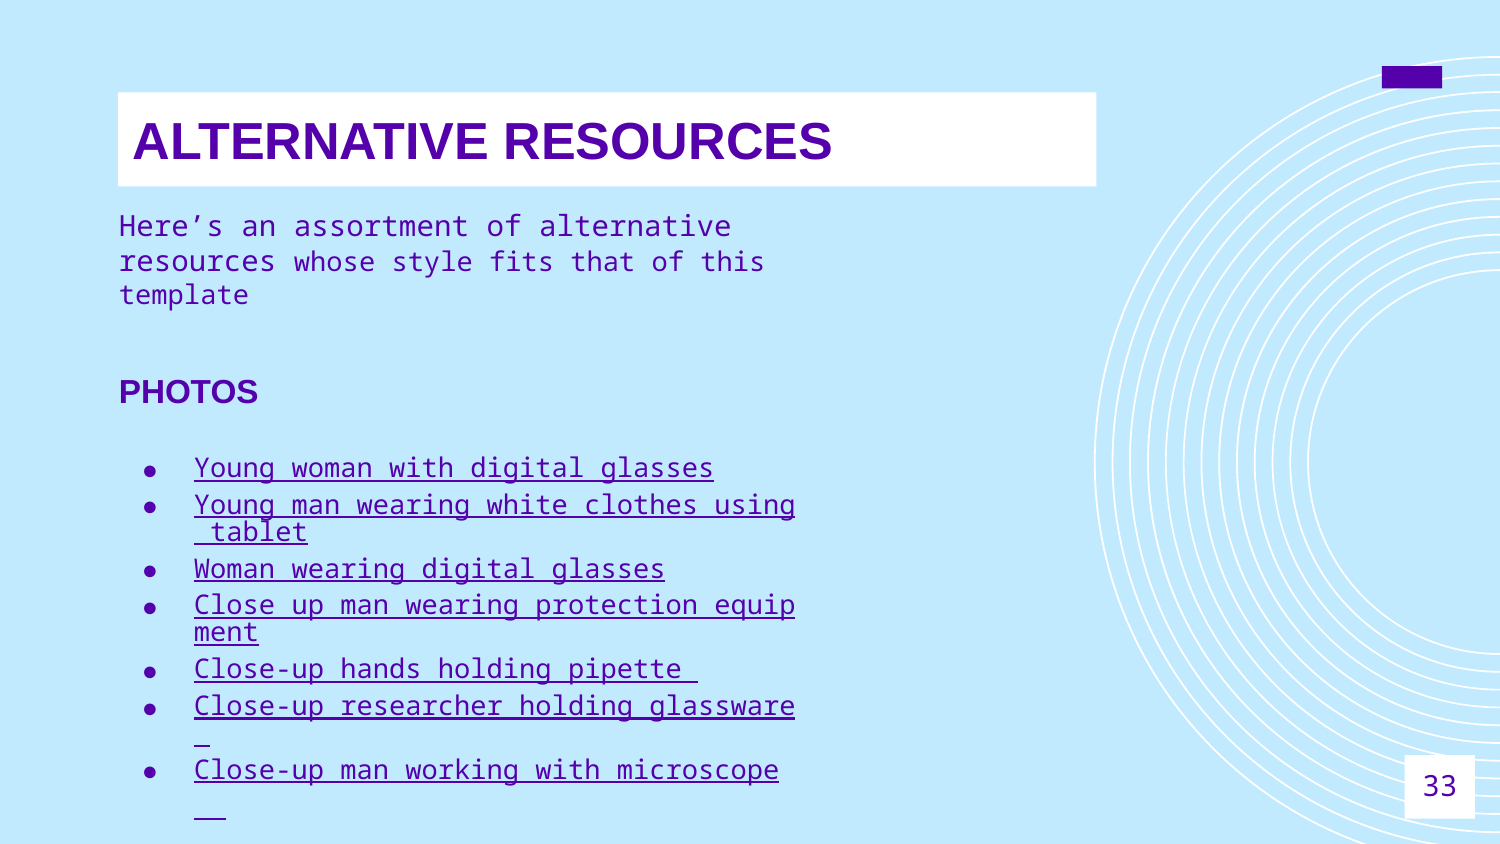

# ALTERNATIVE RESOURCES
Here’s an assortment of alternative resources whose style fits that of this template
PHOTOS
Young woman with digital glasses
Young man wearing white clothes using tablet
Woman wearing digital glasses
Close up man wearing protection equipment
Close-up hands holding pipette
Close-up researcher holding glassware
Close-up man working with microscope

33